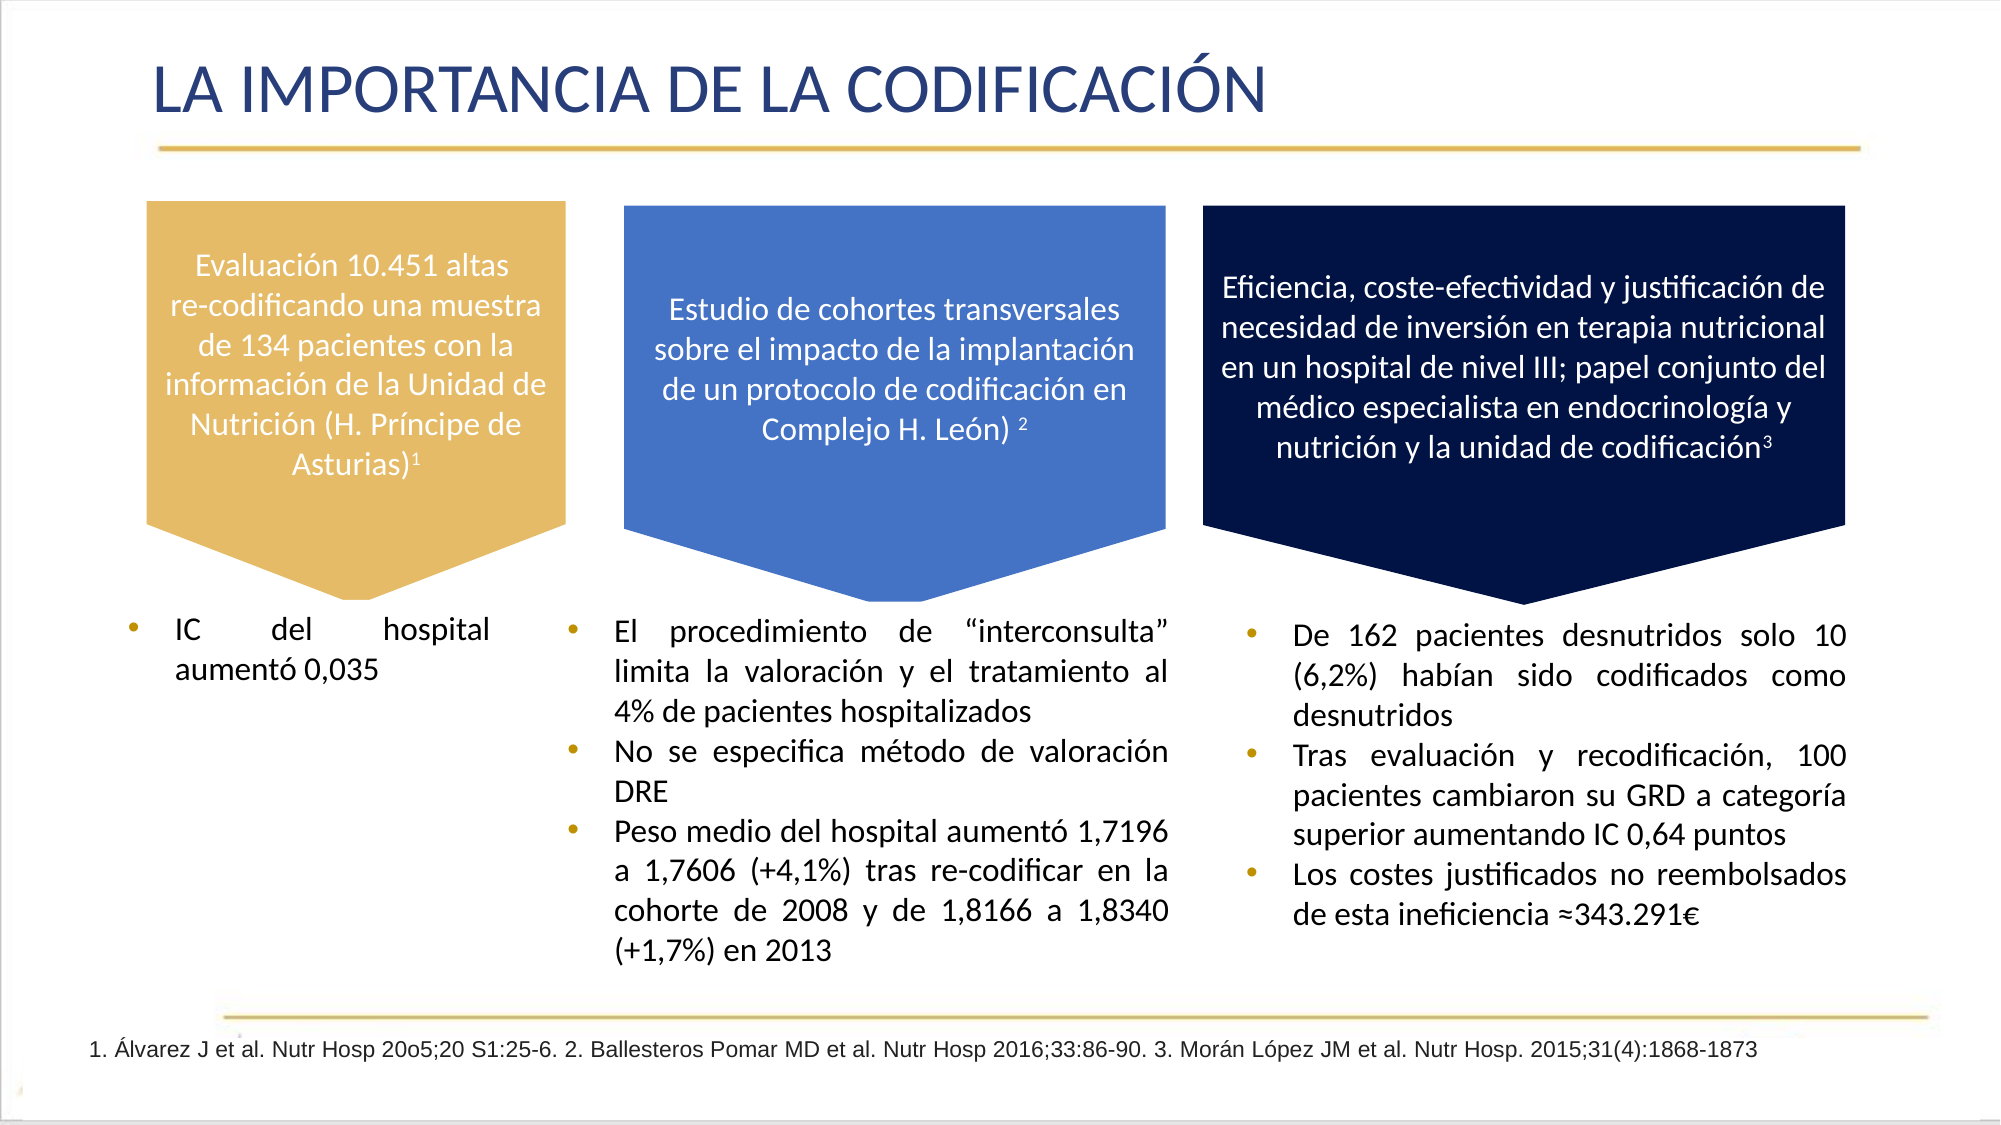

# LA IMPORTANCIA DE LA CODIFICACIÓN

Evaluación 10.451 altas
re-codificando una muestra de 134 pacientes con la información de la Unidad de Nutrición (H. Príncipe de Asturias)1

Eficiencia, coste-efectividad y justificación de necesidad de inversión en terapia nutricional en un hospital de nivel III; papel conjunto del médico especialista en endocrinología y nutrición y la unidad de codificación3

Estudio de cohortes transversales sobre el impacto de la implantación de un protocolo de codificación en Complejo H. León) 2

IC del hospital aumentó 0,035
El procedimiento de “interconsulta” limita la valoración y el tratamiento al 4% de pacientes hospitalizados
No se especifica método de valoración DRE
Peso medio del hospital aumentó 1,7196 a 1,7606 (+4,1%) tras re-codificar en la cohorte de 2008 y de 1,8166 a 1,8340 (+1,7%) en 2013
De 162 pacientes desnutridos solo 10 (6,2%) habían sido codificados como desnutridos
Tras evaluación y recodificación, 100 pacientes cambiaron su GRD a categoría superior aumentando IC 0,64 puntos
Los costes justificados no reembolsados de esta ineficiencia ≈343.291€
1. Álvarez J et al. Nutr Hosp 20o5;20 S1:25-6. 2. Ballesteros Pomar MD et al. Nutr Hosp 2016;33:86-90. 3. Morán López JM et al. Nutr Hosp. 2015;31(4):1868-1873